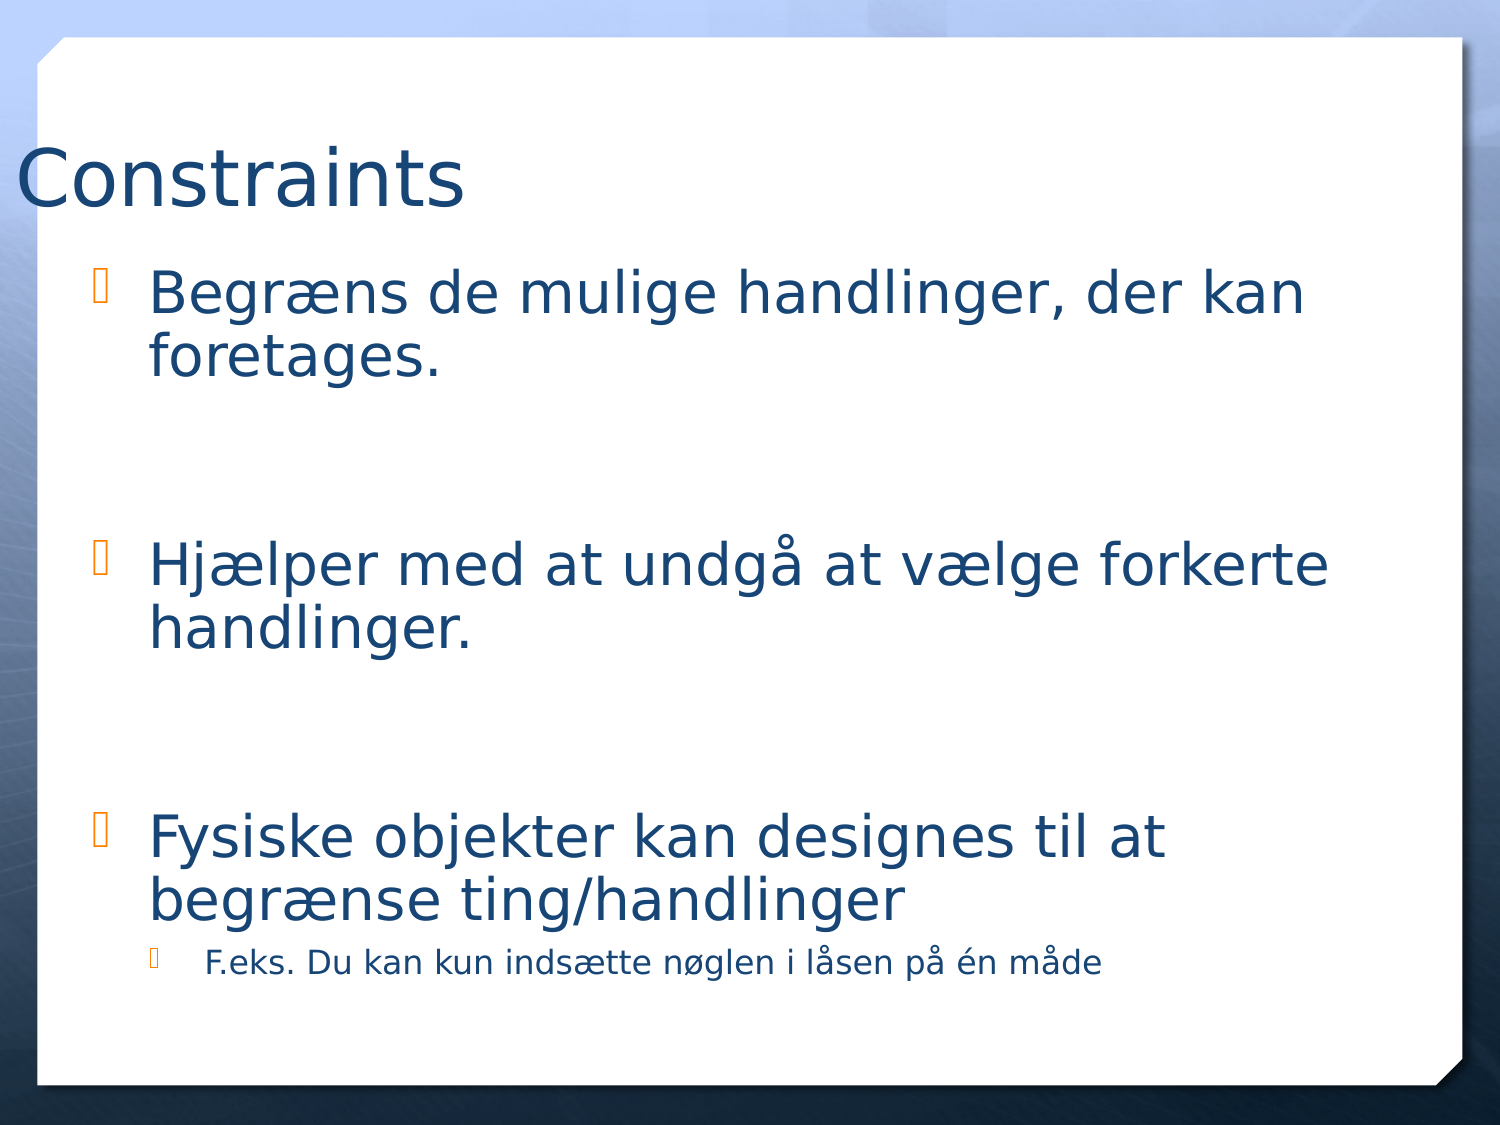

Constraints
Begræns de mulige handlinger, der kan foretages.

Hjælper med at undgå at vælge forkerte handlinger.

Fysiske objekter kan designes til at begrænse ting/handlinger
F.eks. Du kan kun indsætte nøglen i låsen på én måde